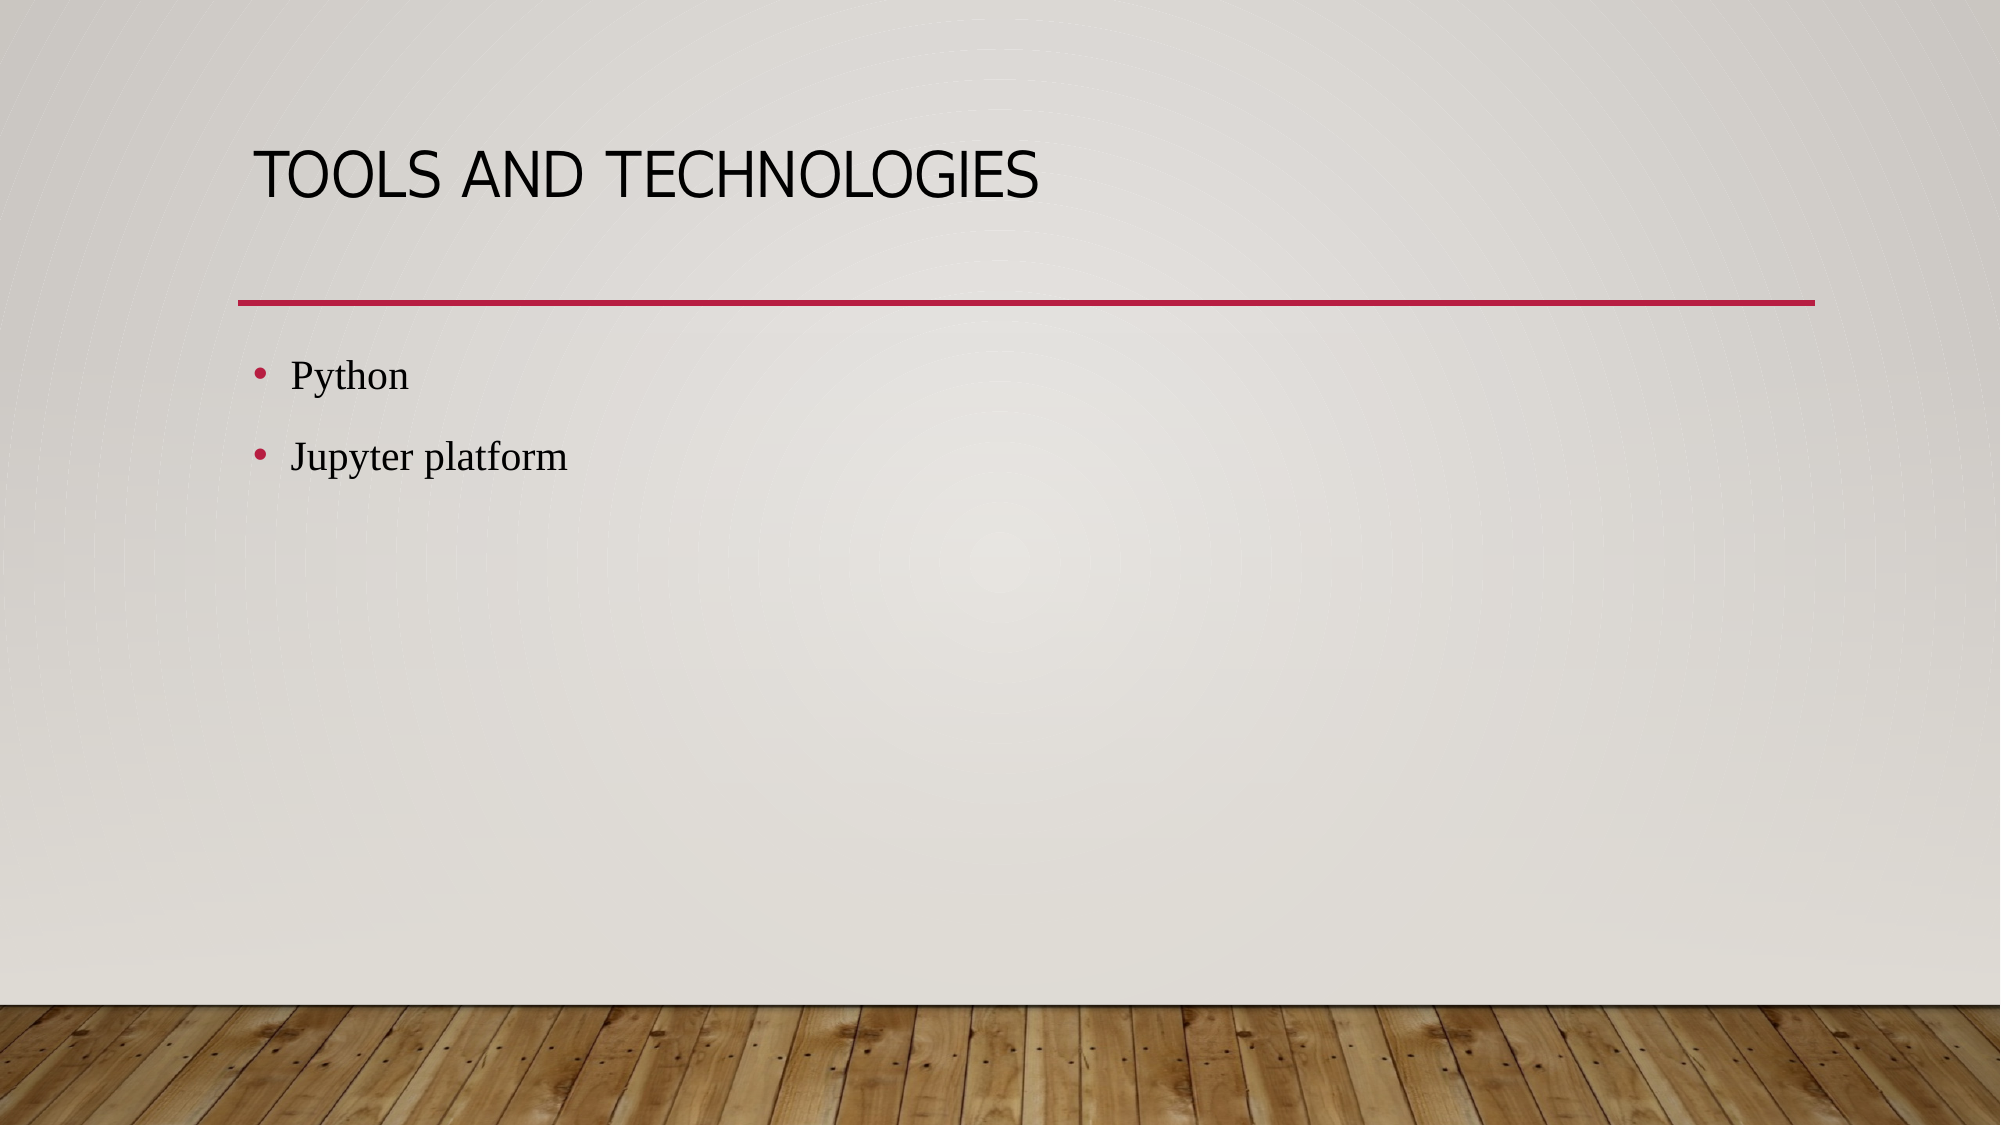

# TOOLS AND TECHNOLOGIES
Python
Jupyter platform